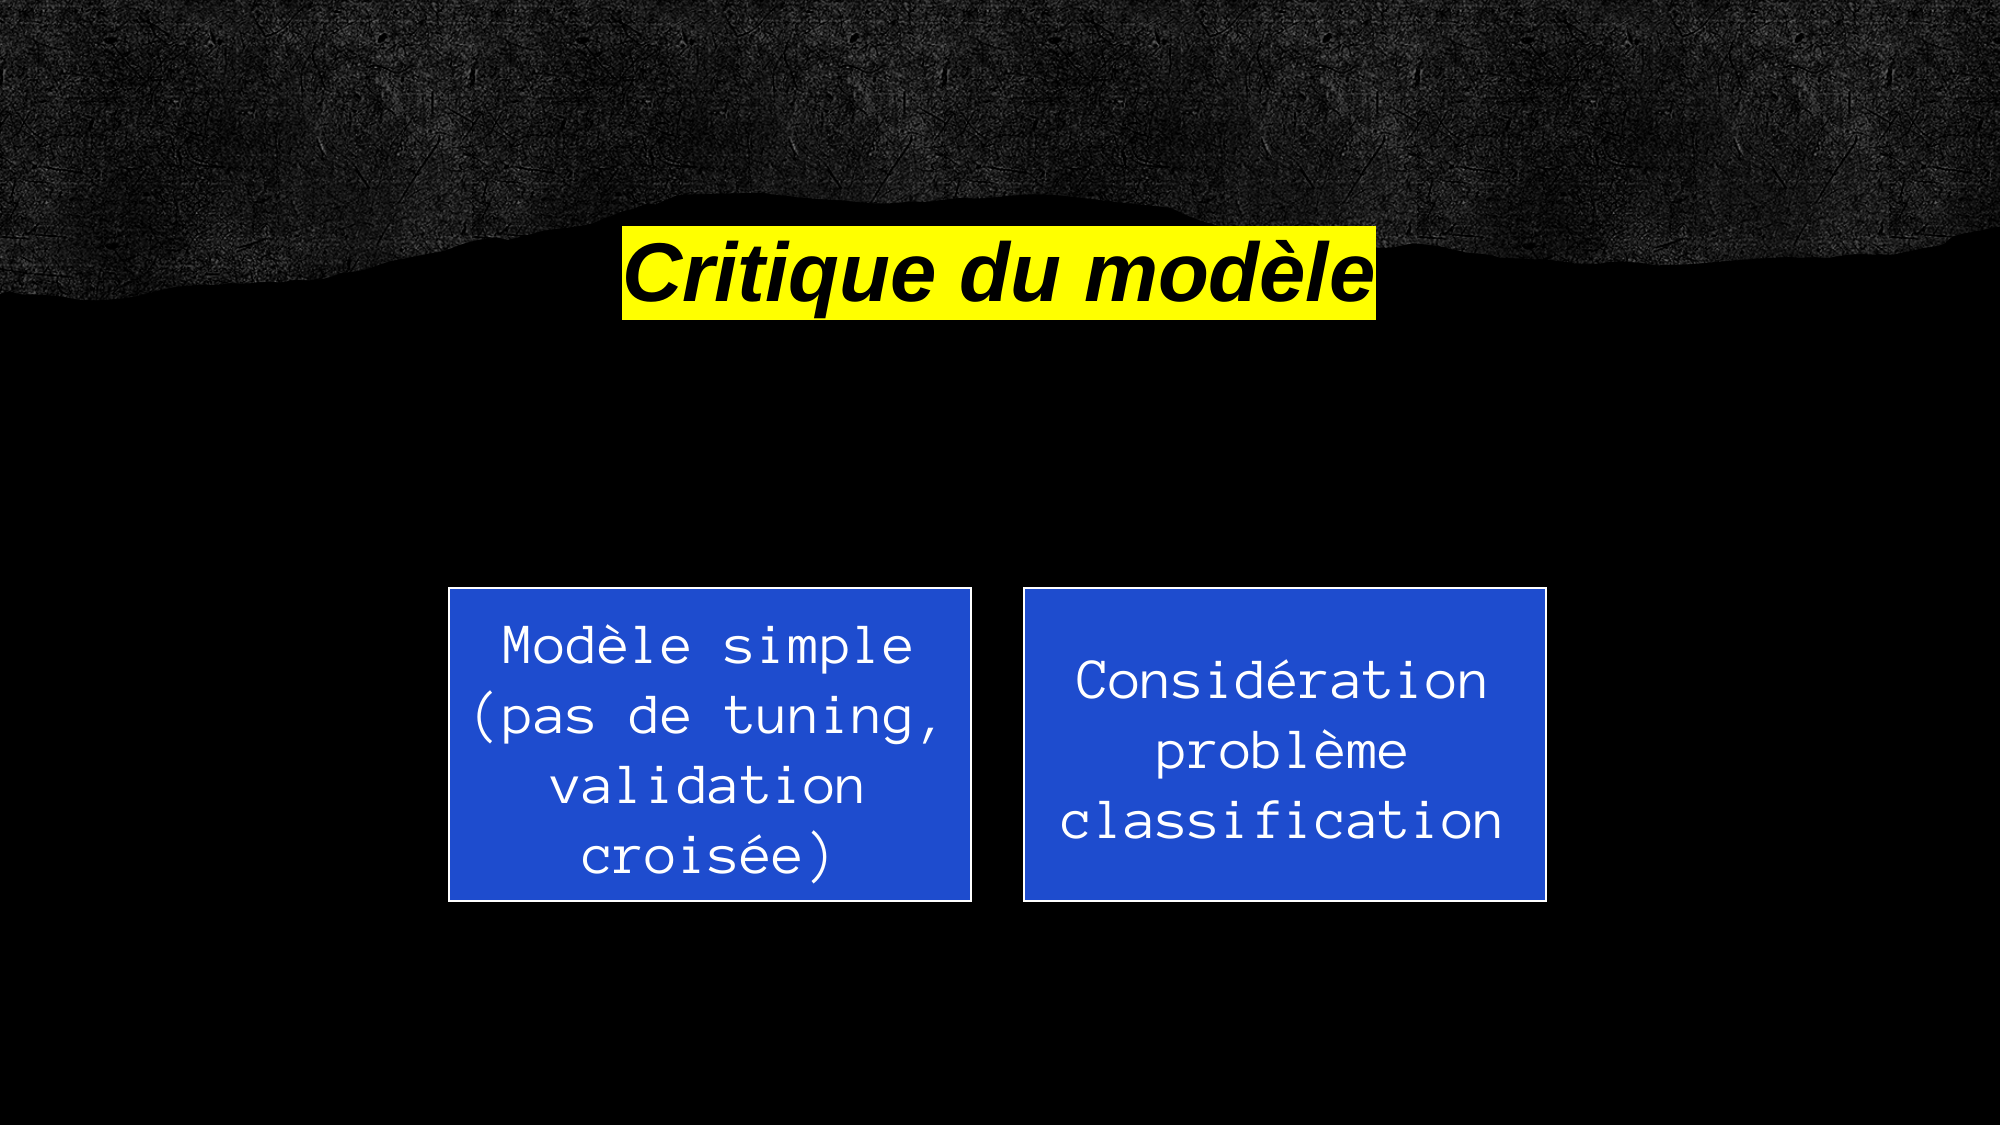

# Critique du modèle
Modèle simple (pas de tuning, validation croisée)
Considération problème classification